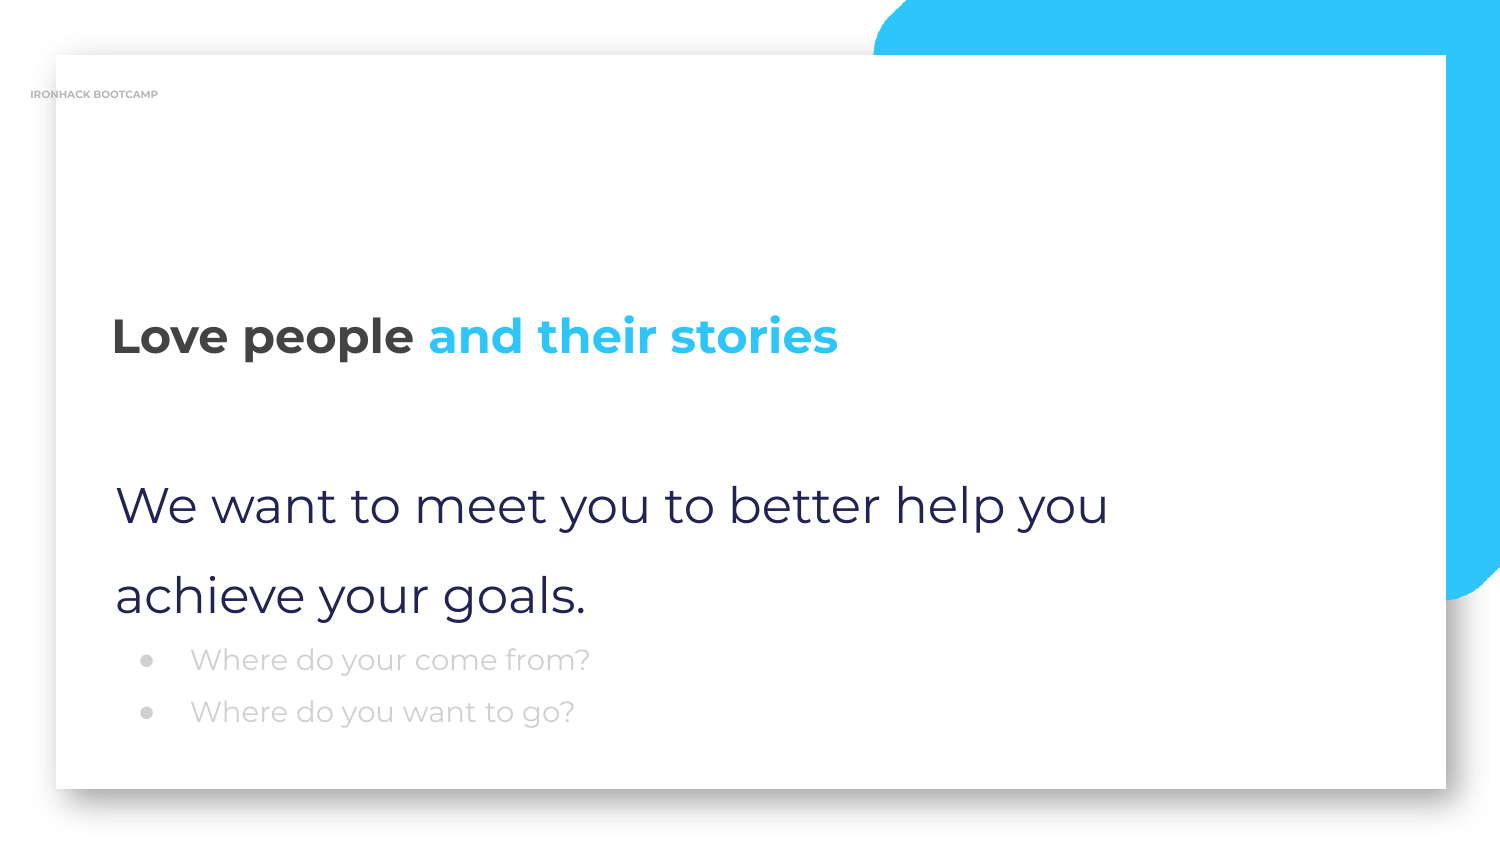

IRONHACK BOOTCAMP
Love people and their stories
We want to meet you to better help you achieve your goals.
Where do your come from?
Where do you want to go?